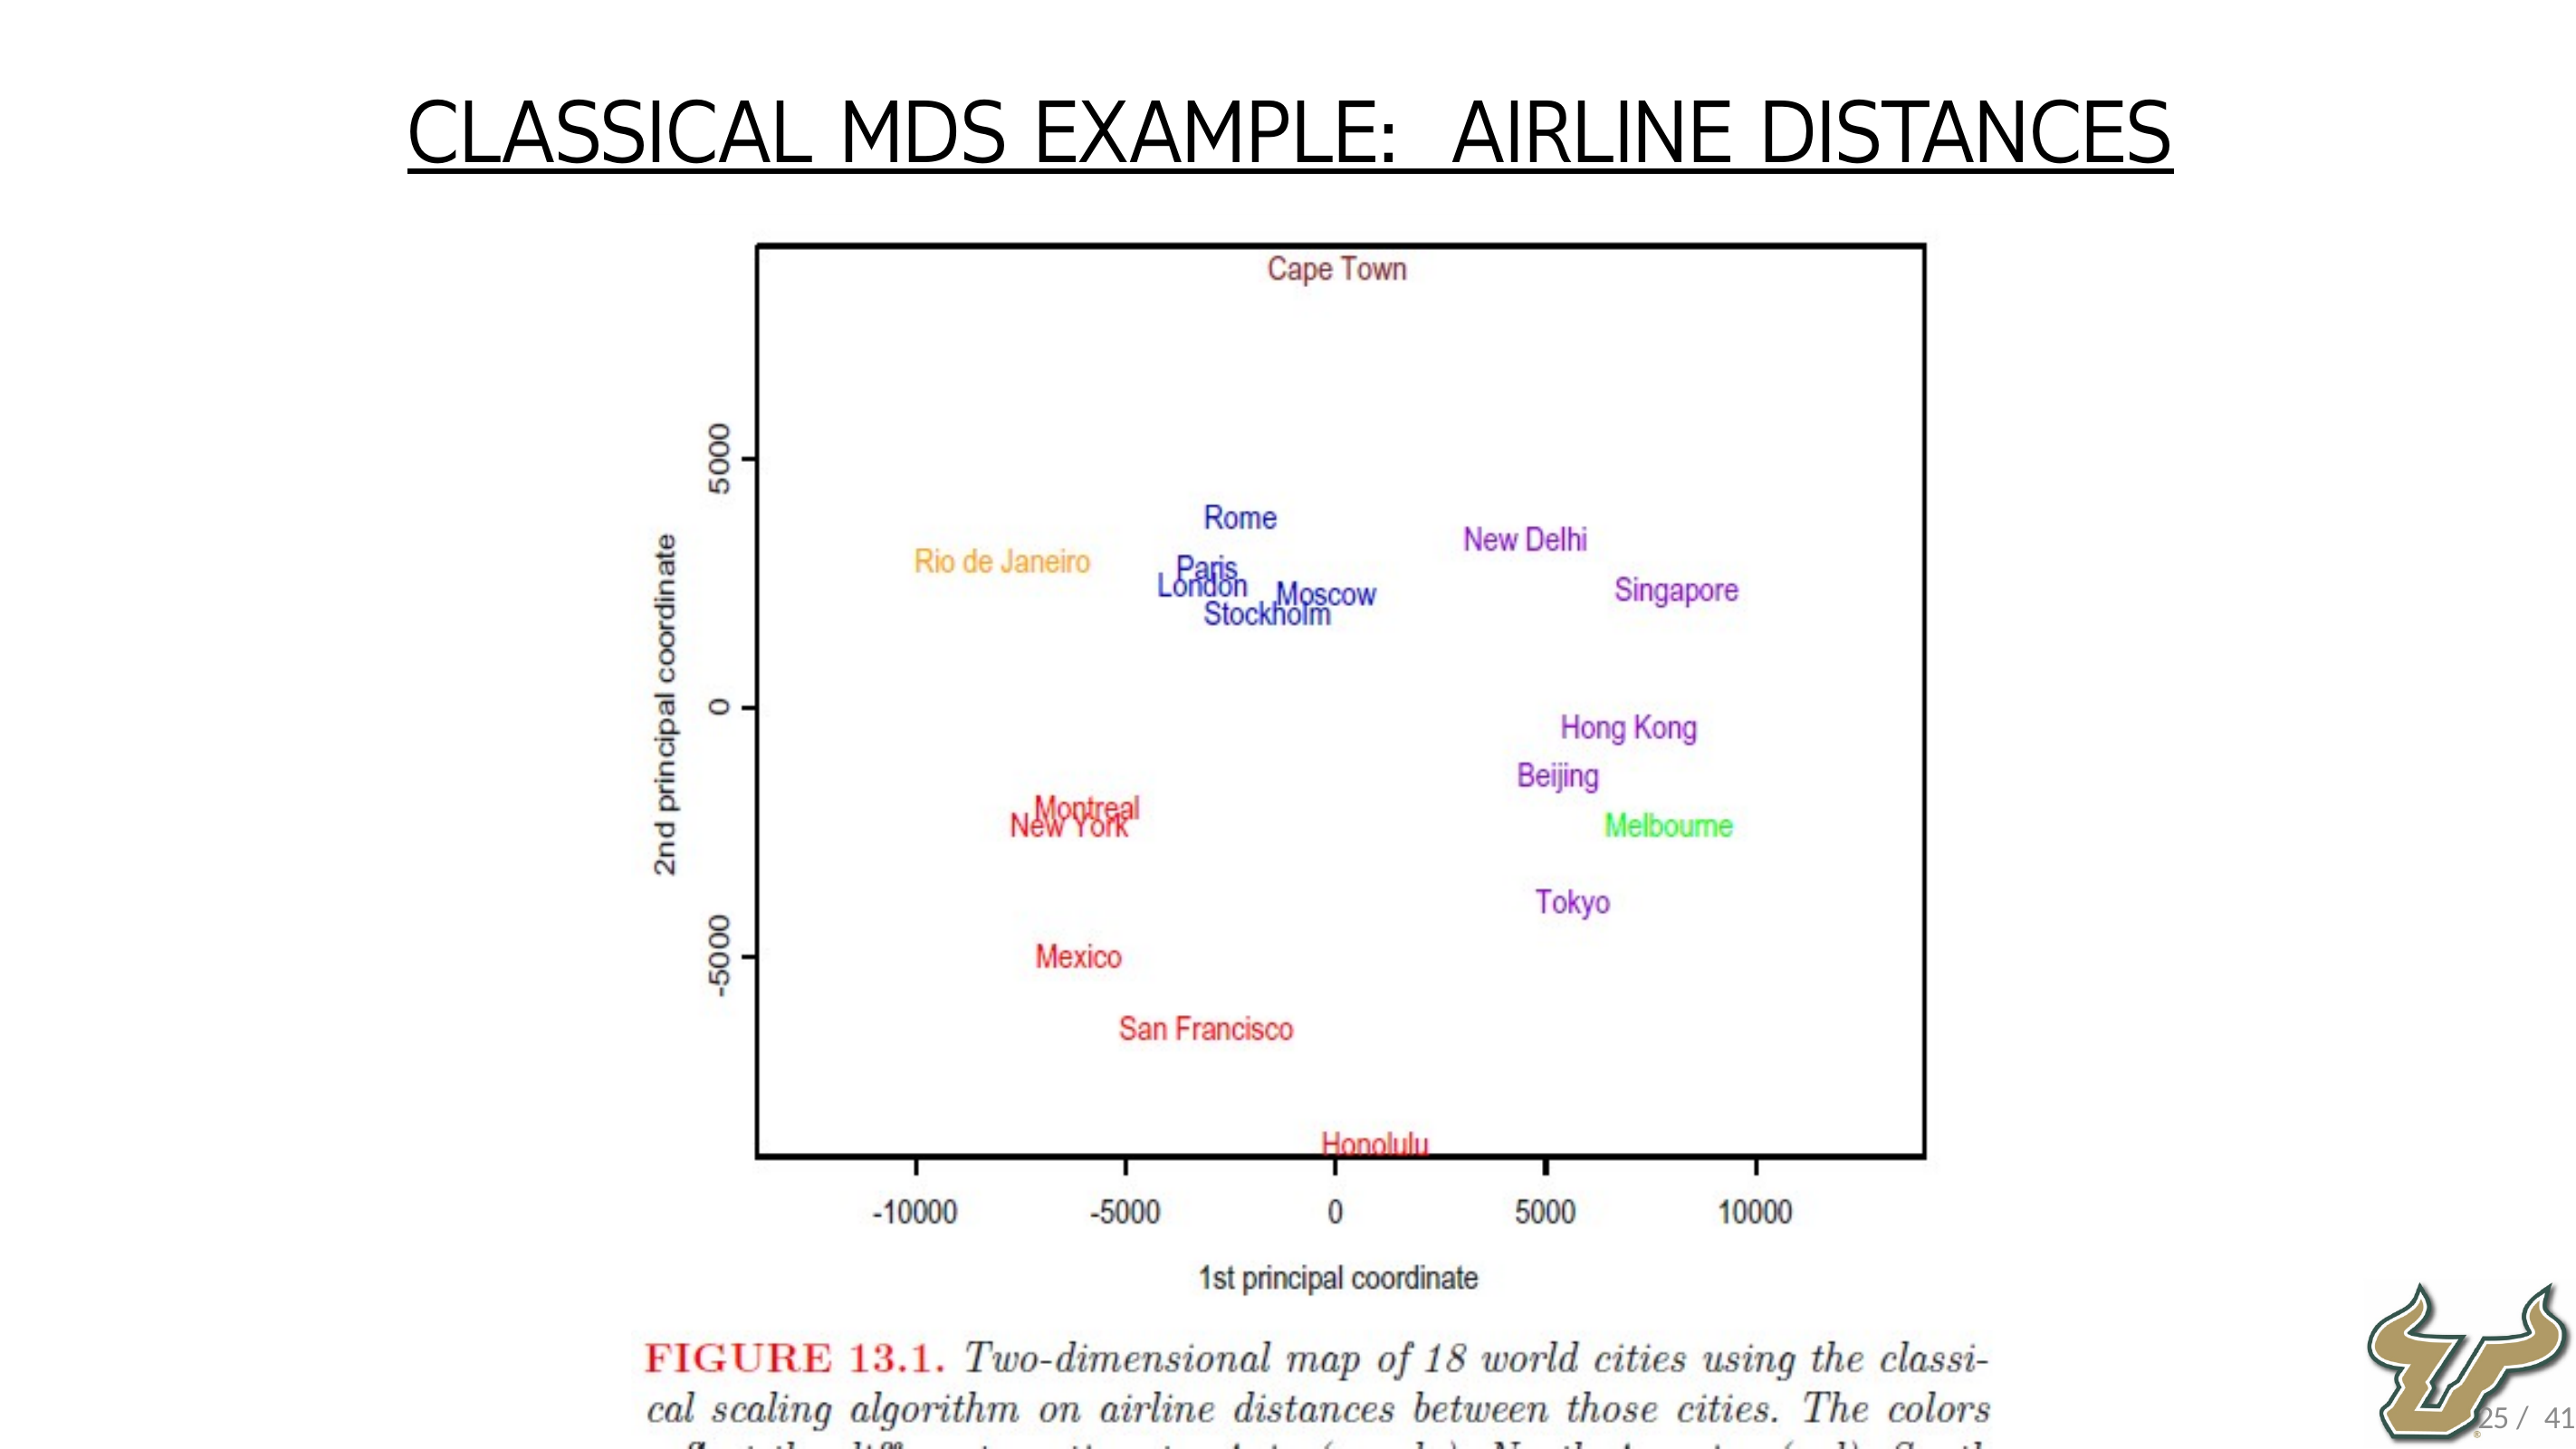

Classical MDS example:  Airline distances

25 / 41